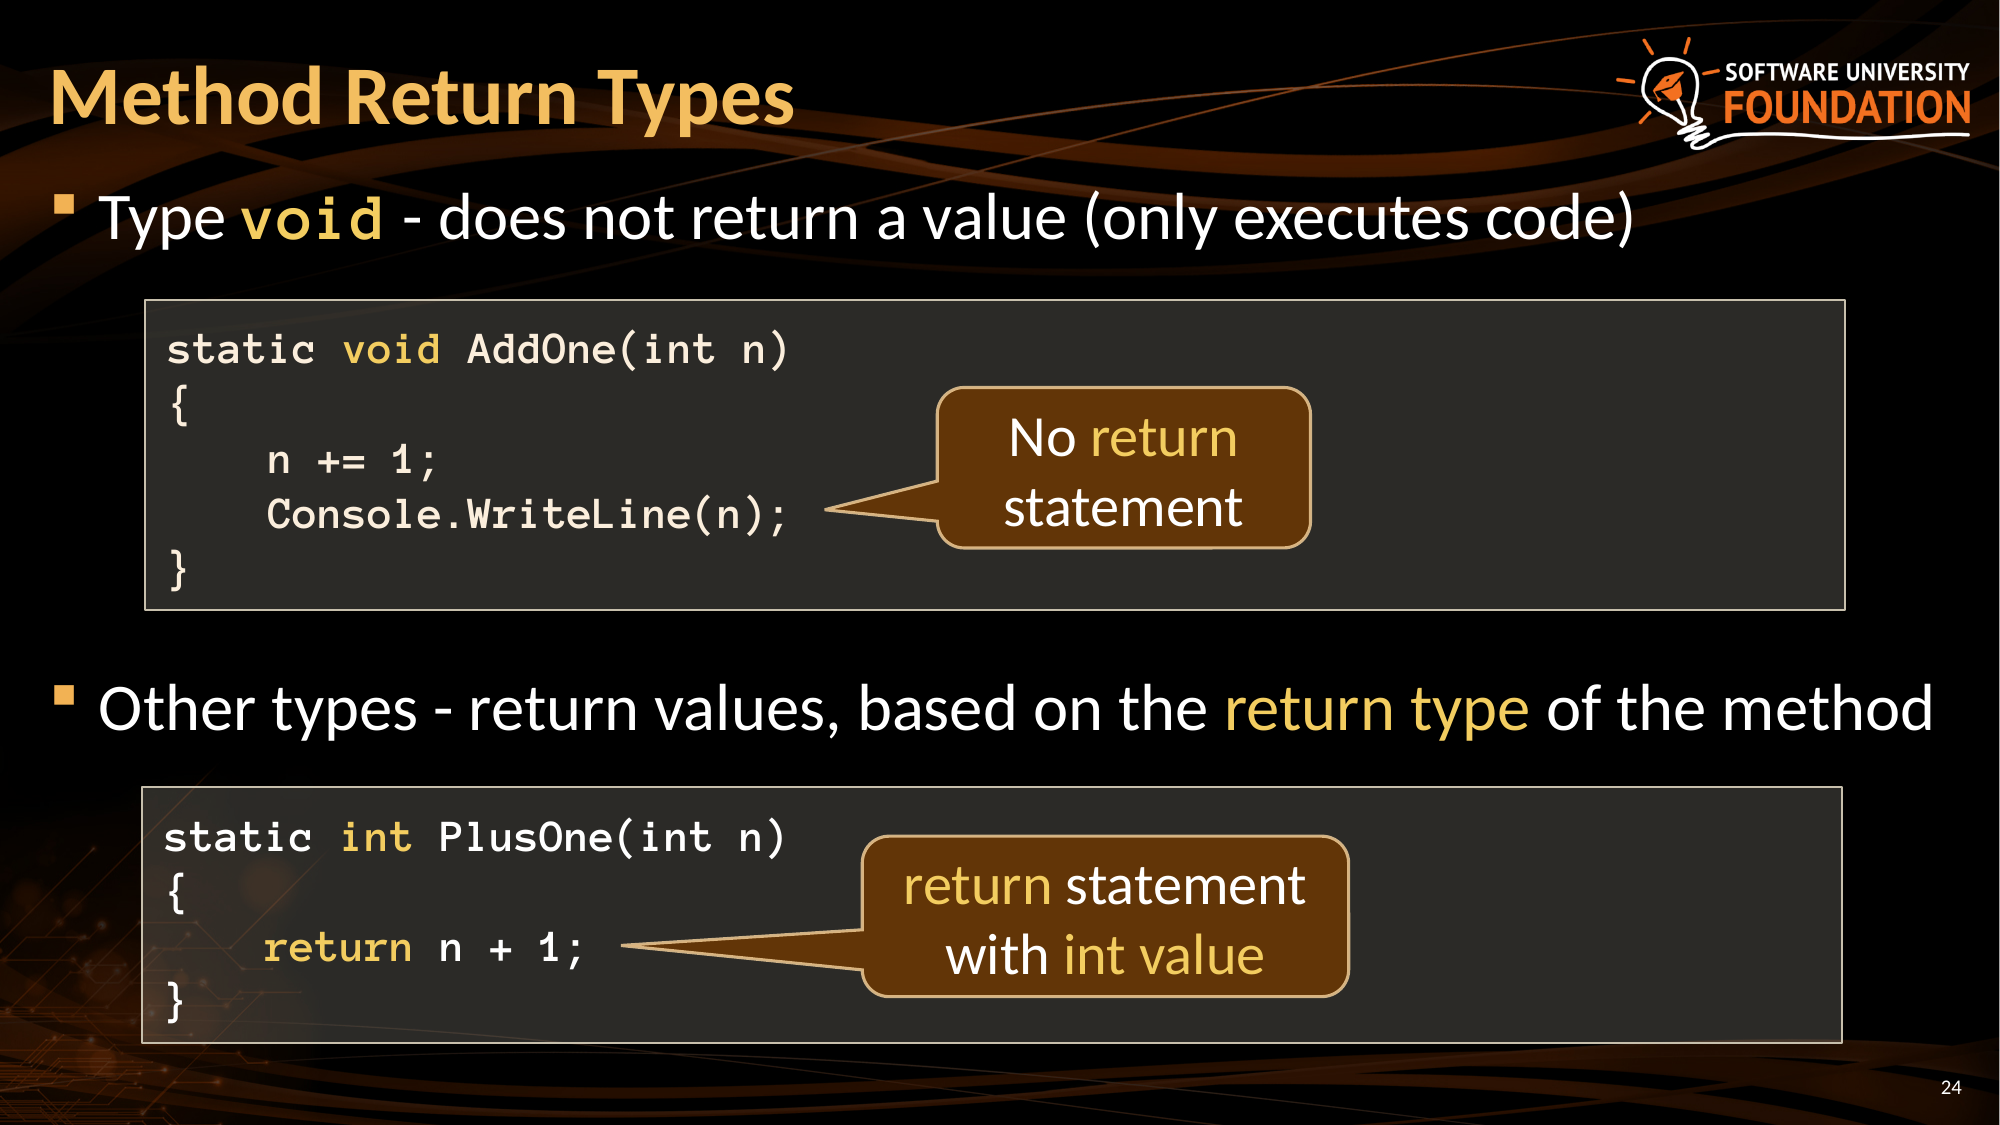

# Method Return Types
Type void - does not return a value (only executes code)

Other types - return values, based on the return type of the method
static void AddOne(int n)
{
    n += 1;
    Console.WriteLine(n);
}
No return statement
static int PlusOne(int n)
{
    return n + 1;
}
return statement with int value
24